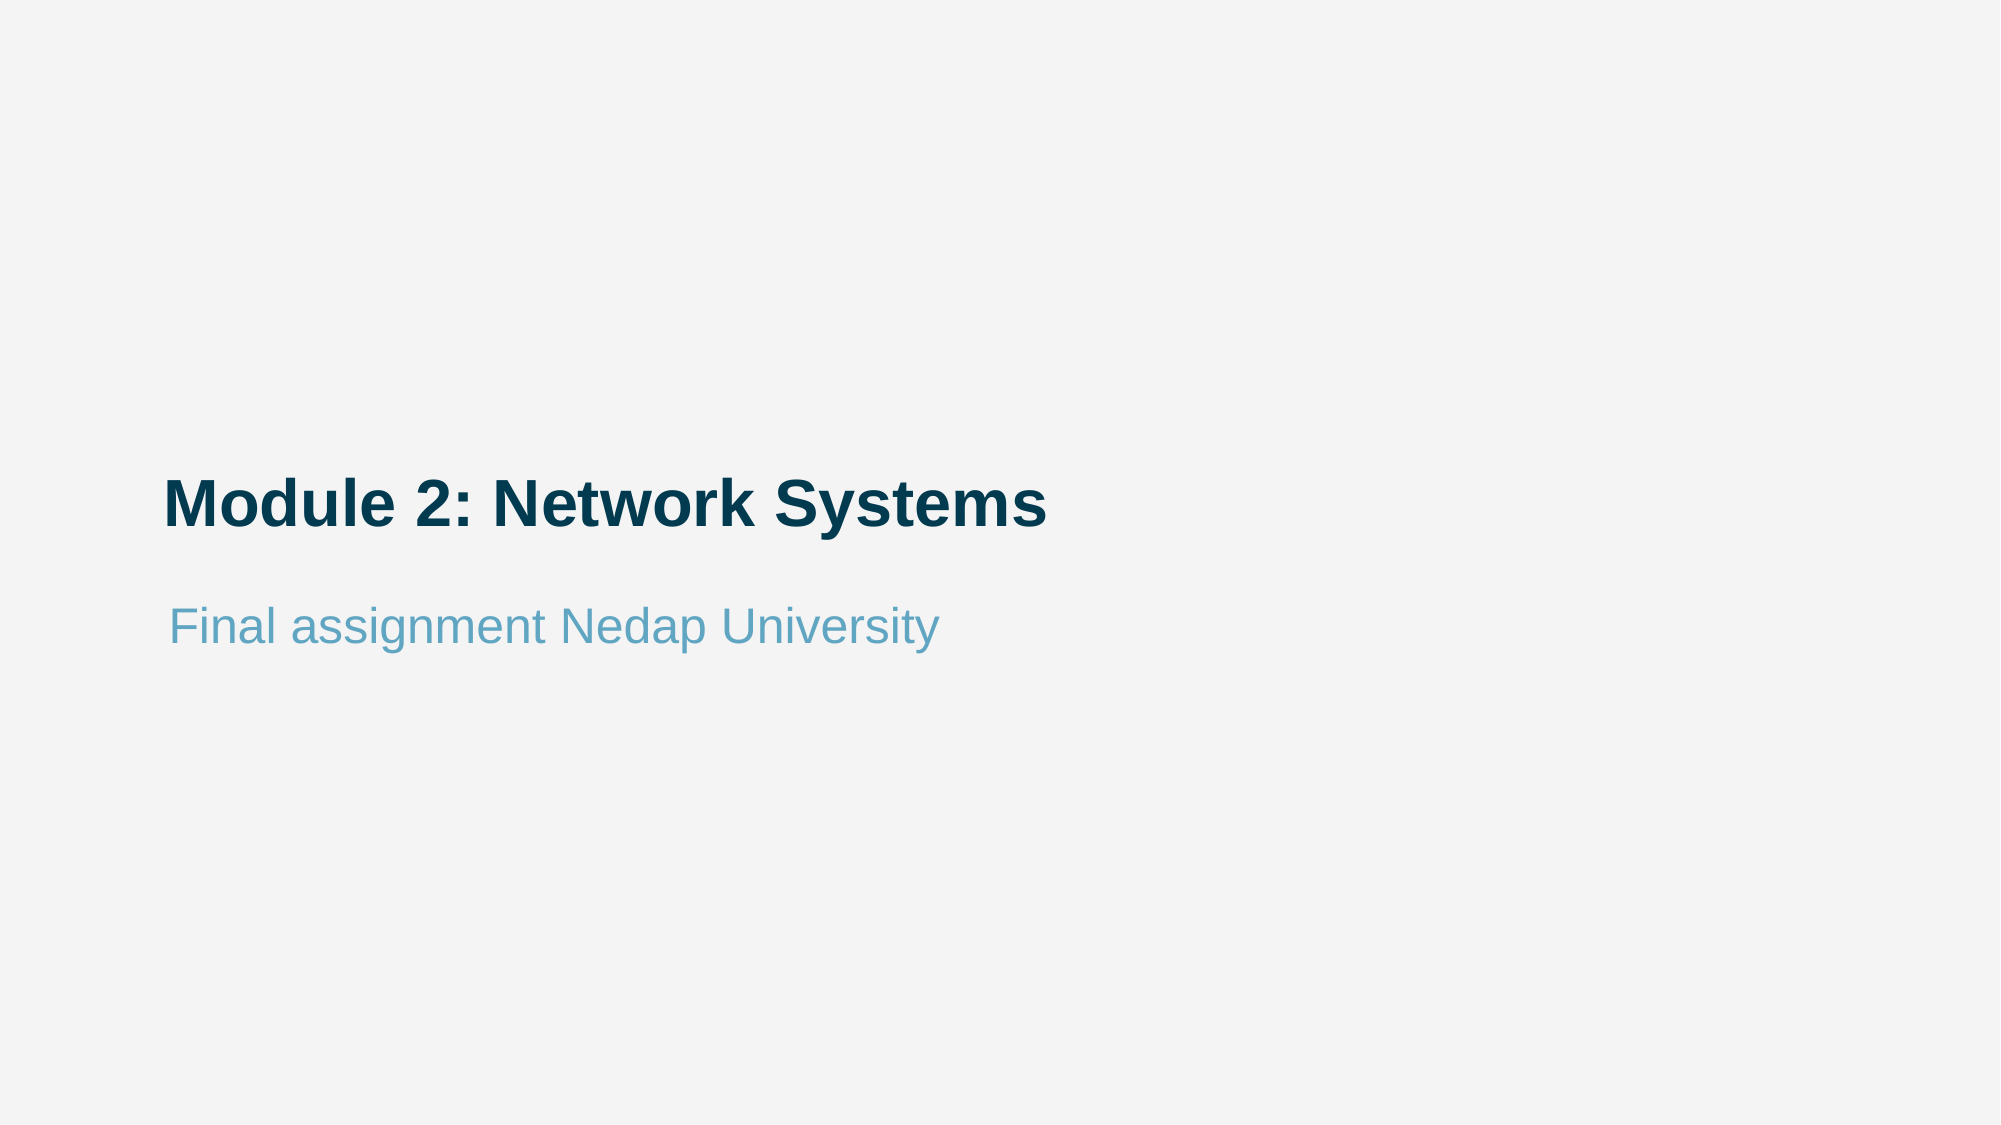

# Module 2: Network Systems

Final assignment Nedap University

1